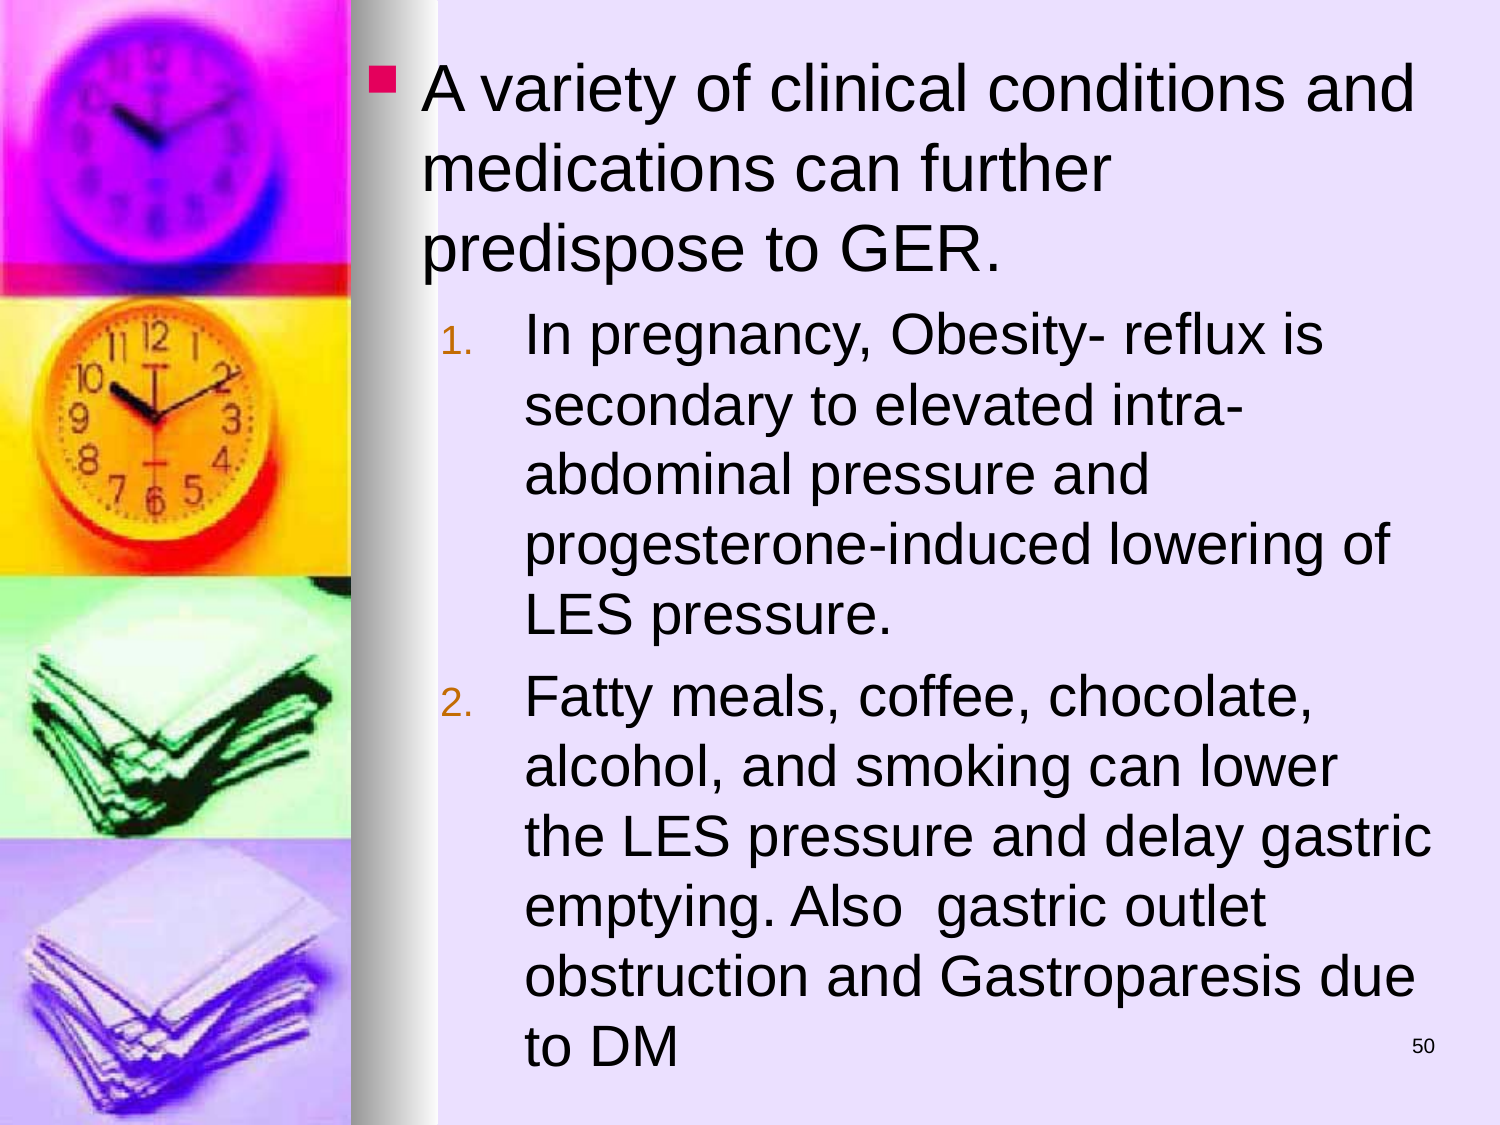

A variety of clinical conditions and medications can further predispose to GER.
In pregnancy, Obesity- reflux is secondary to elevated intra-abdominal pressure and progesterone-induced lowering of LES pressure.
Fatty meals, coffee, chocolate, alcohol, and smoking can lower the LES pressure and delay gastric emptying. Also  gastric outlet obstruction and Gastroparesis due to DM

50